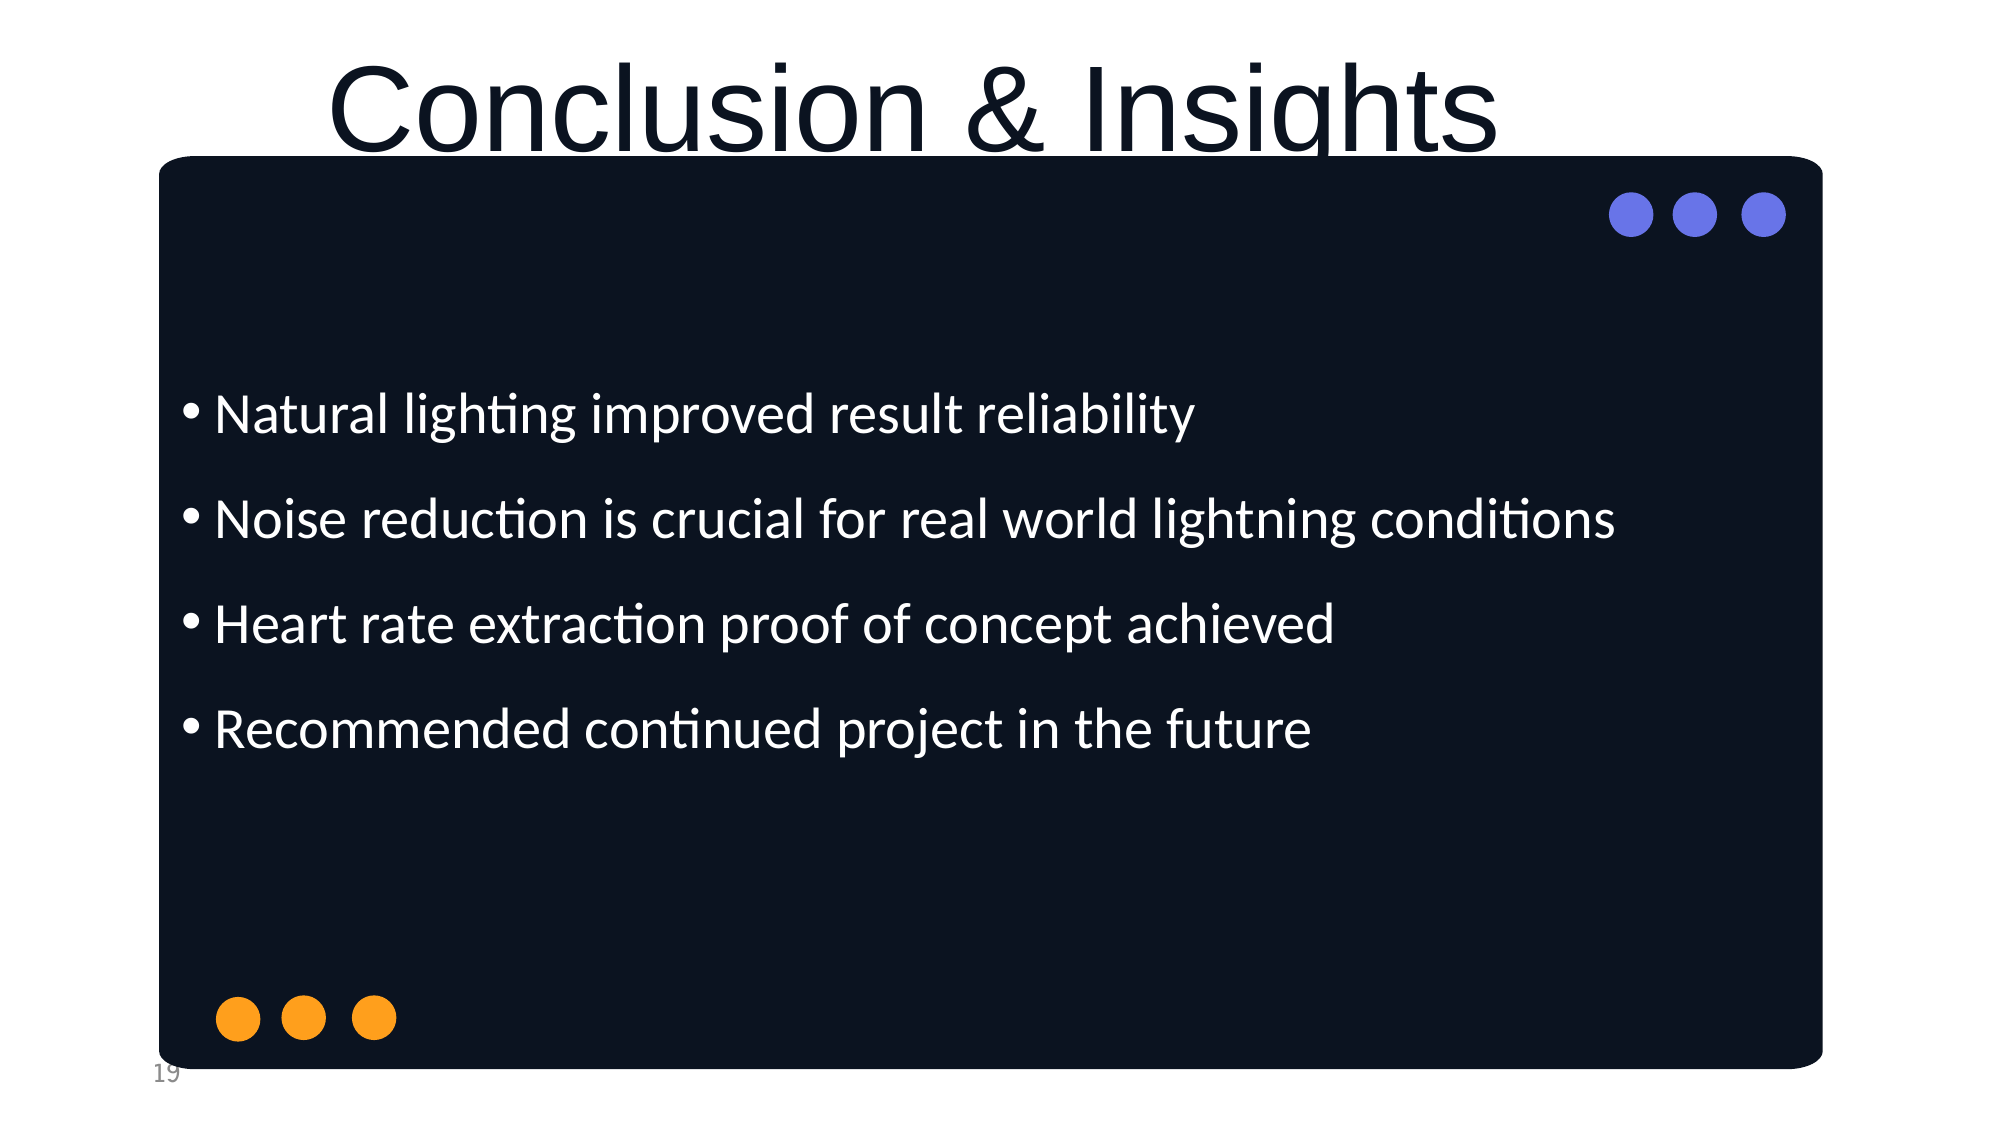

Conclusion & Insights

 Natural lighting improved result reliability
 Noise reduction is crucial for real world lightning conditions
 Heart rate extraction proof of concept achieved
 Recommended continued project in the future

19